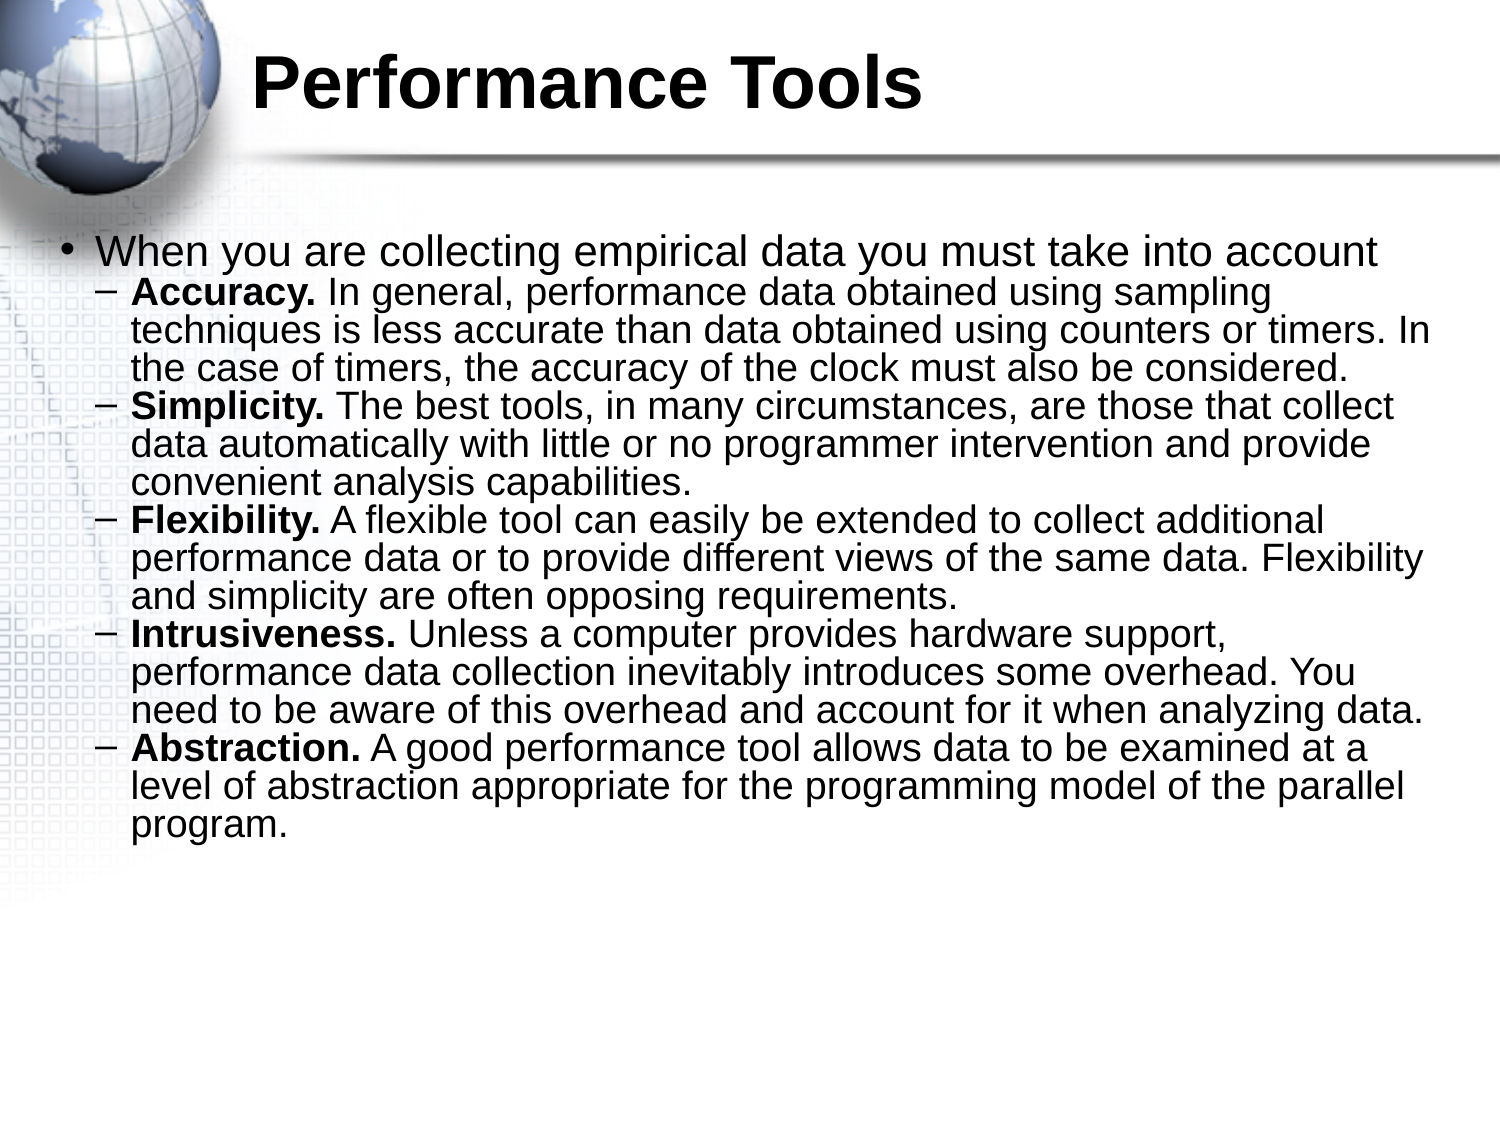

Performance Tools
When you are collecting empirical data you must take into account
Accuracy. In general, performance data obtained using sampling techniques is less accurate than data obtained using counters or timers. In the case of timers, the accuracy of the clock must also be considered.
Simplicity. The best tools, in many circumstances, are those that collect data automatically with little or no programmer intervention and provide convenient analysis capabilities.
Flexibility. A flexible tool can easily be extended to collect additional performance data or to provide different views of the same data. Flexibility and simplicity are often opposing requirements.
Intrusiveness. Unless a computer provides hardware support, performance data collection inevitably introduces some overhead. You need to be aware of this overhead and account for it when analyzing data.
Abstraction. A good performance tool allows data to be examined at a level of abstraction appropriate for the programming model of the parallel program.